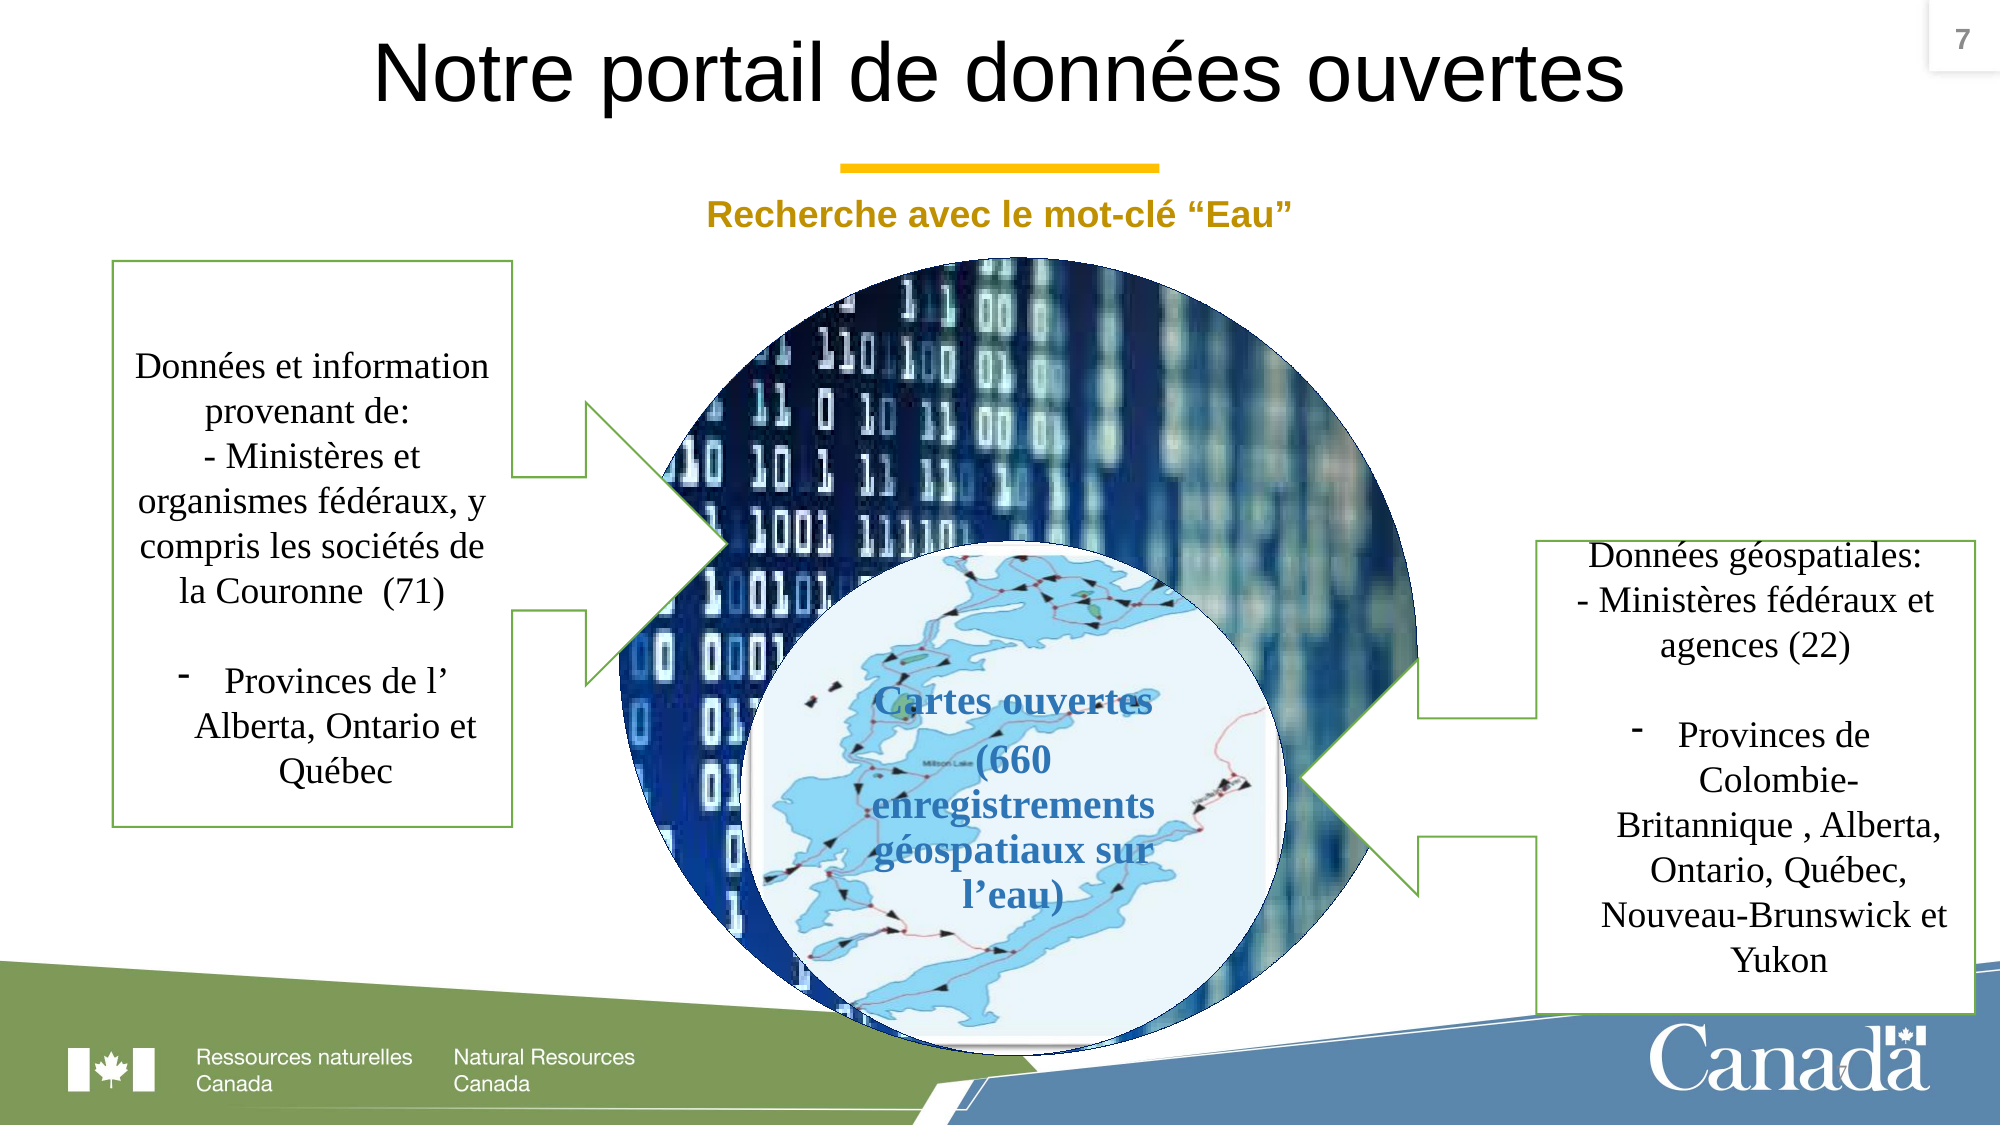

7
# Notre portail de données ouvertes
Recherche avec le mot-clé “Eau”

Cartes ouvertes
(660 enregistrements géospatiaux sur l’eau)

Données et information provenant de:
- Ministères et organismes fédéraux, y compris les sociétés de la Couronne  (71)

Provinces de l’ Alberta, Ontario et Québec
Données géospatiales:
- Ministères fédéraux et agences (22)

Provinces de  Colombie- Britannique , Alberta, Ontario, Québec, Nouveau-Brunswick et  Yukon

7